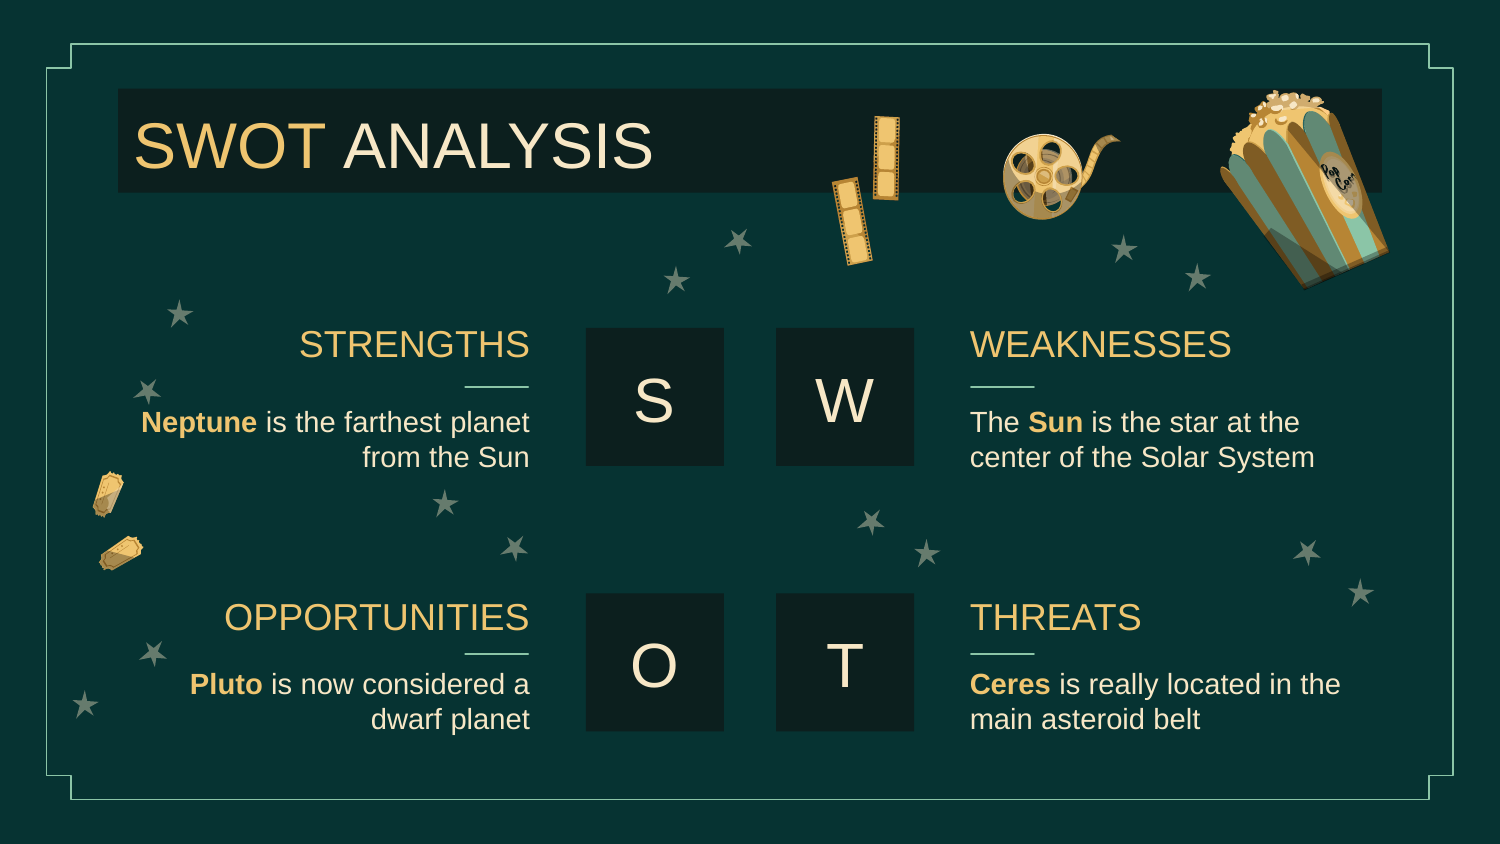

# SWOT ANALYSIS

STRENGTHS
WEAKNESSES
S
W
Neptune is the farthest planet from the Sun
The Sun is the star at the center of the Solar System

OPPORTUNITIES
THREATS
O
T
Pluto is now considered a dwarf planet
Ceres is really located in the main asteroid belt